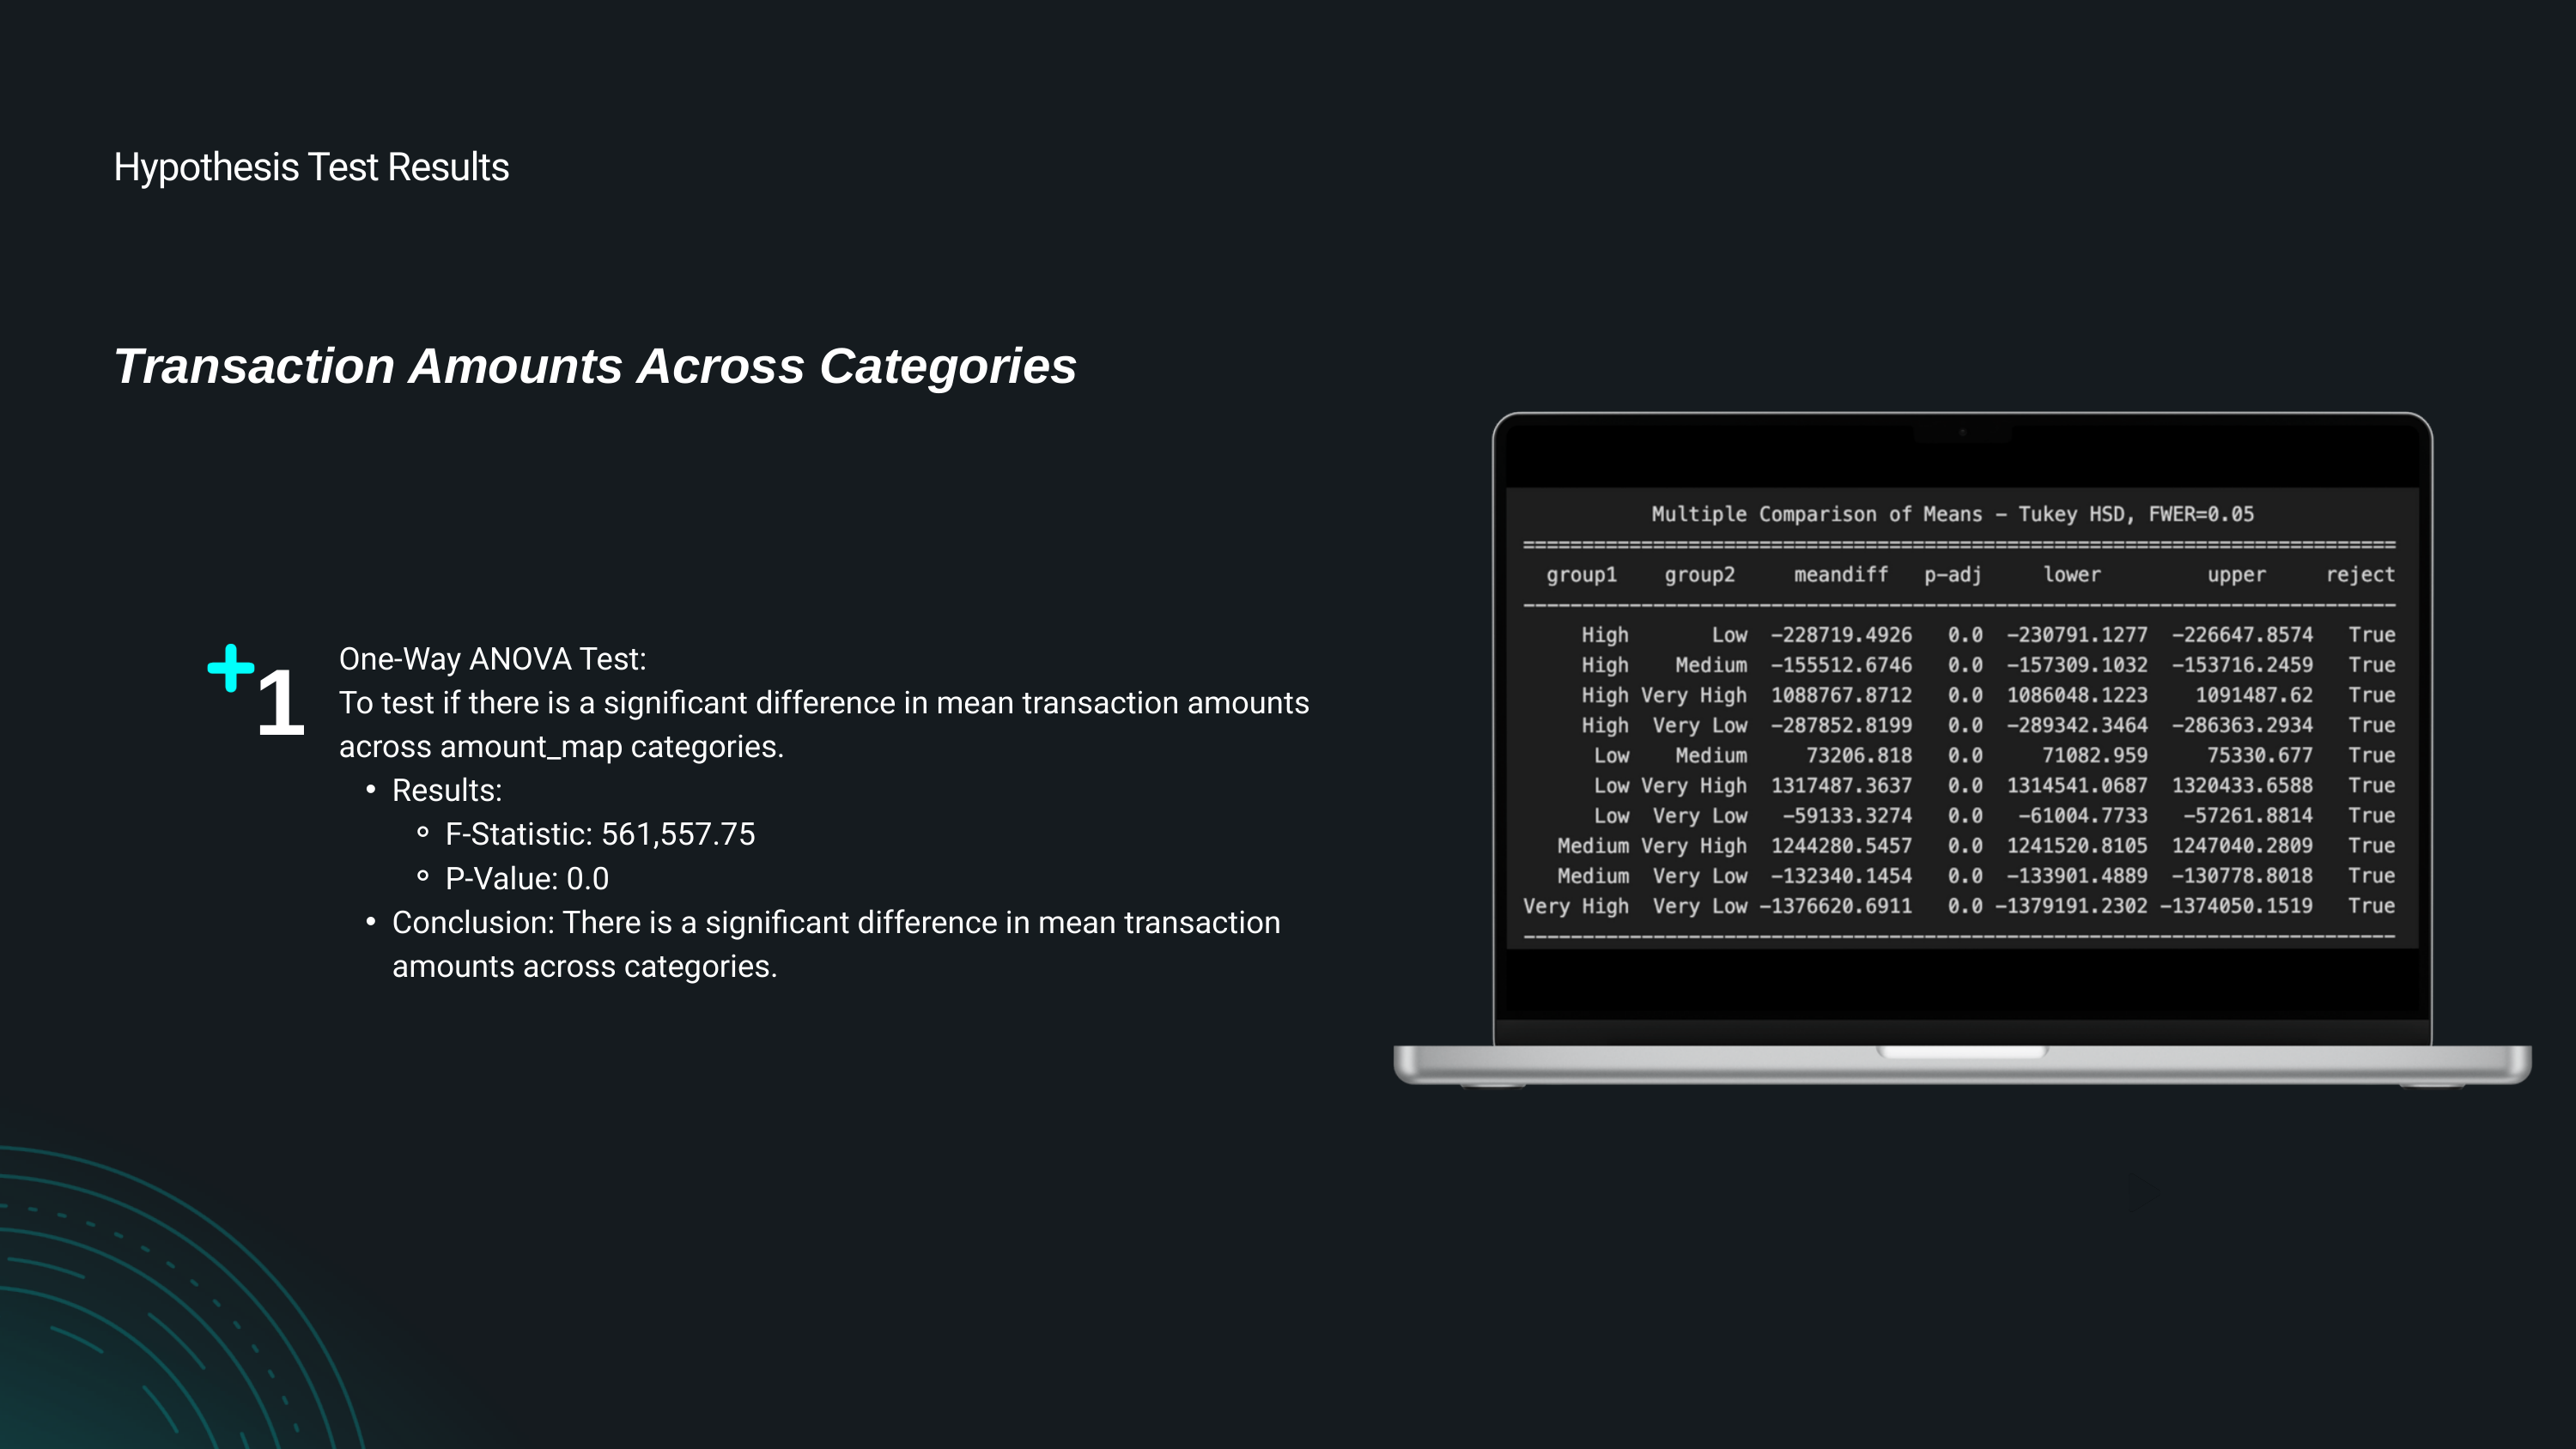

Hypothesis Test Results
Transaction Amounts Across Categories

1
One-Way ANOVA Test:
To test if there is a significant difference in mean transaction amounts across amount_map categories.
Results:
F-Statistic: 561,557.75
P-Value: 0.0
Conclusion: There is a significant difference in mean transaction amounts across categories.